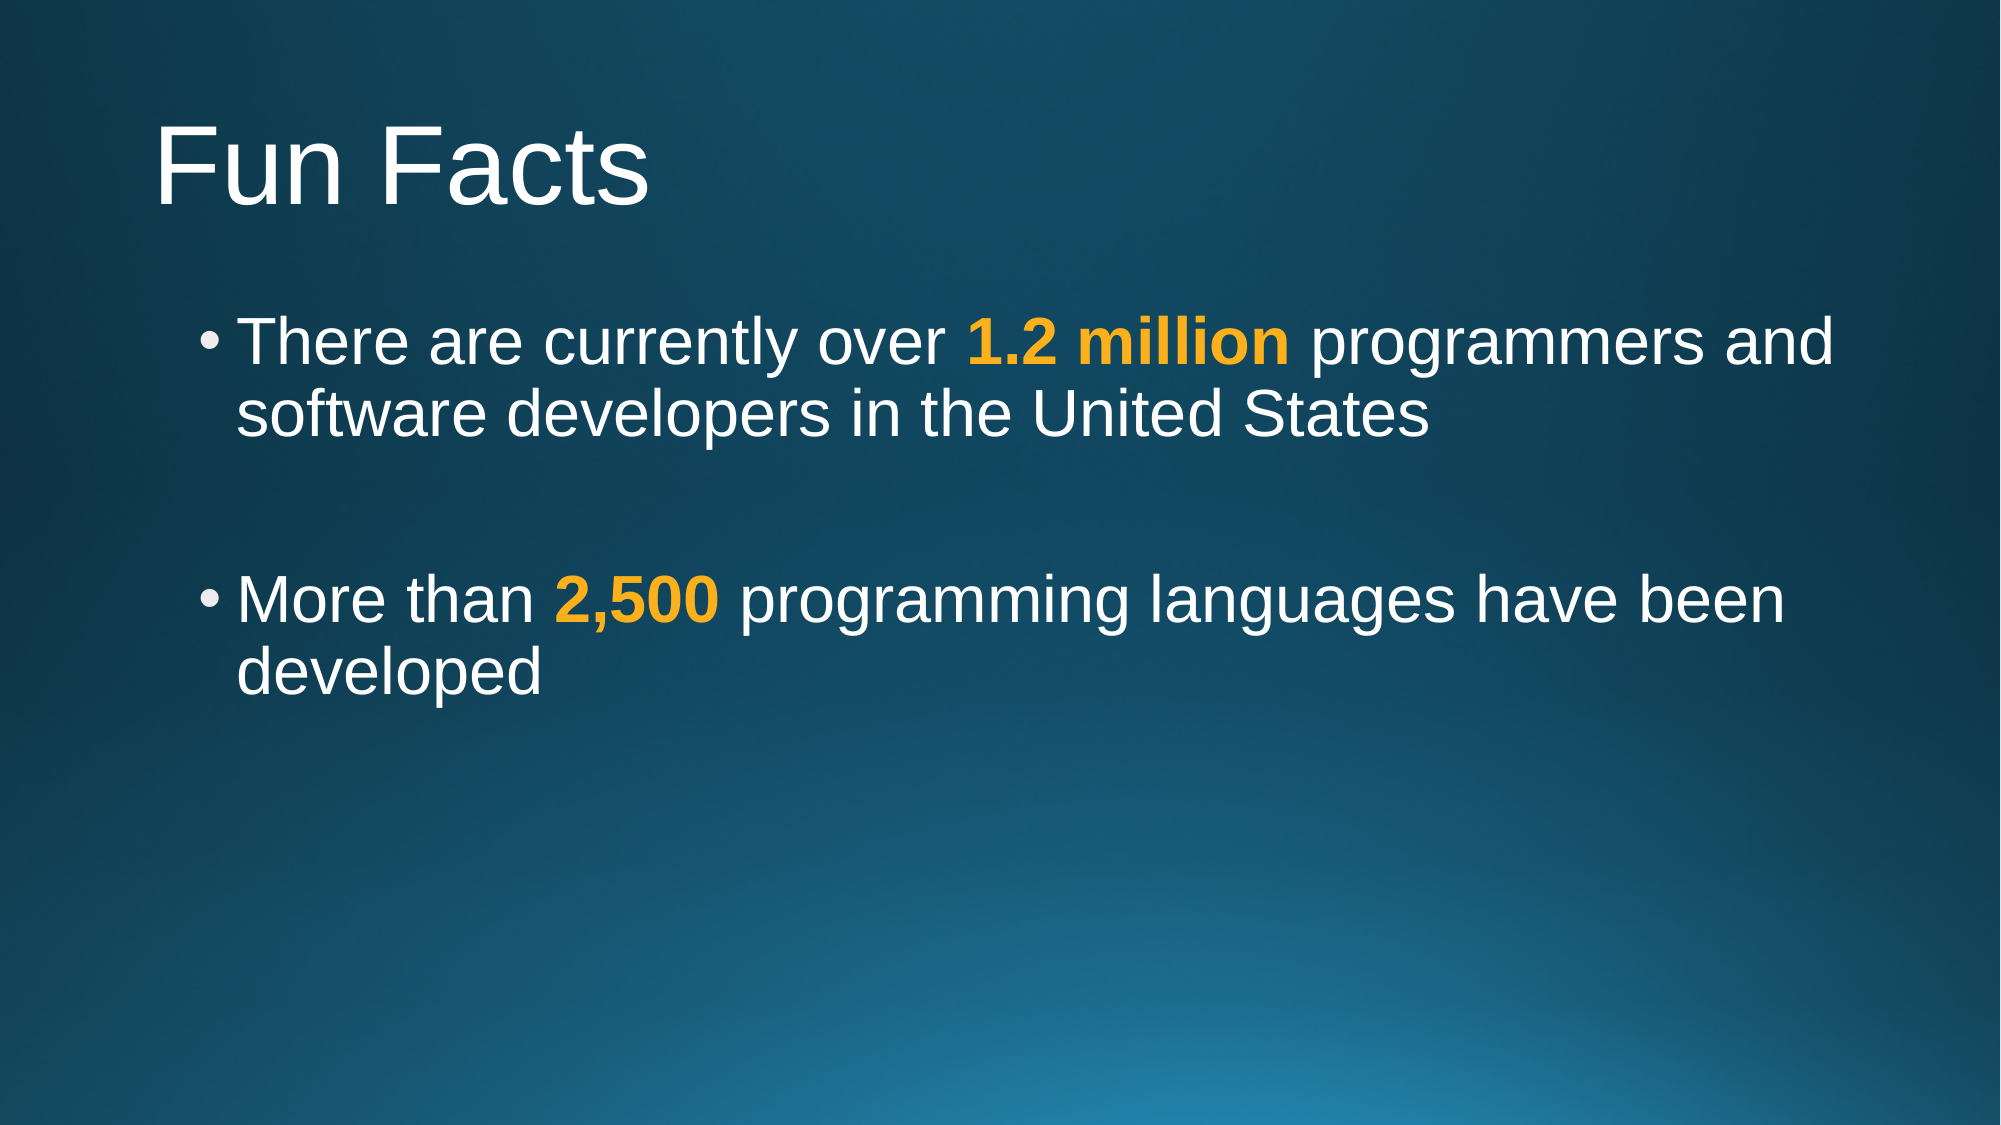

# Fun Facts
There are currently over 1.2 million programmers and software developers in the United States

More than 2,500 programming languages have been developed